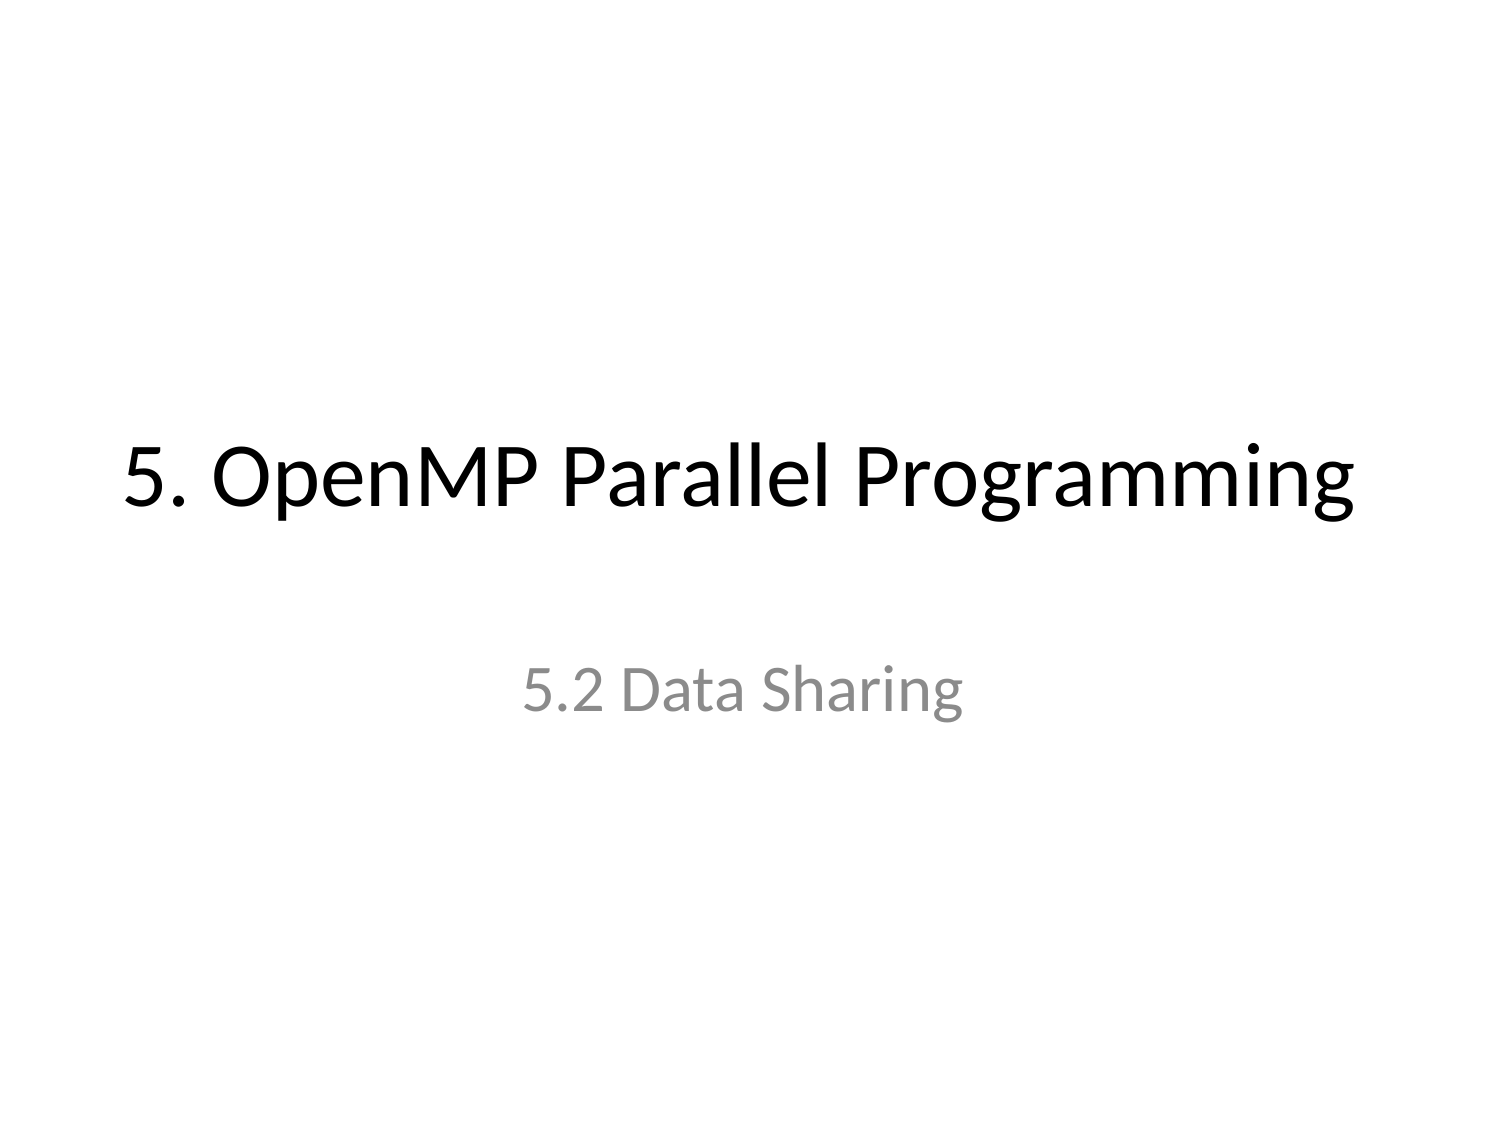

# 5. OpenMP Parallel Programming
5.2 Data Sharing